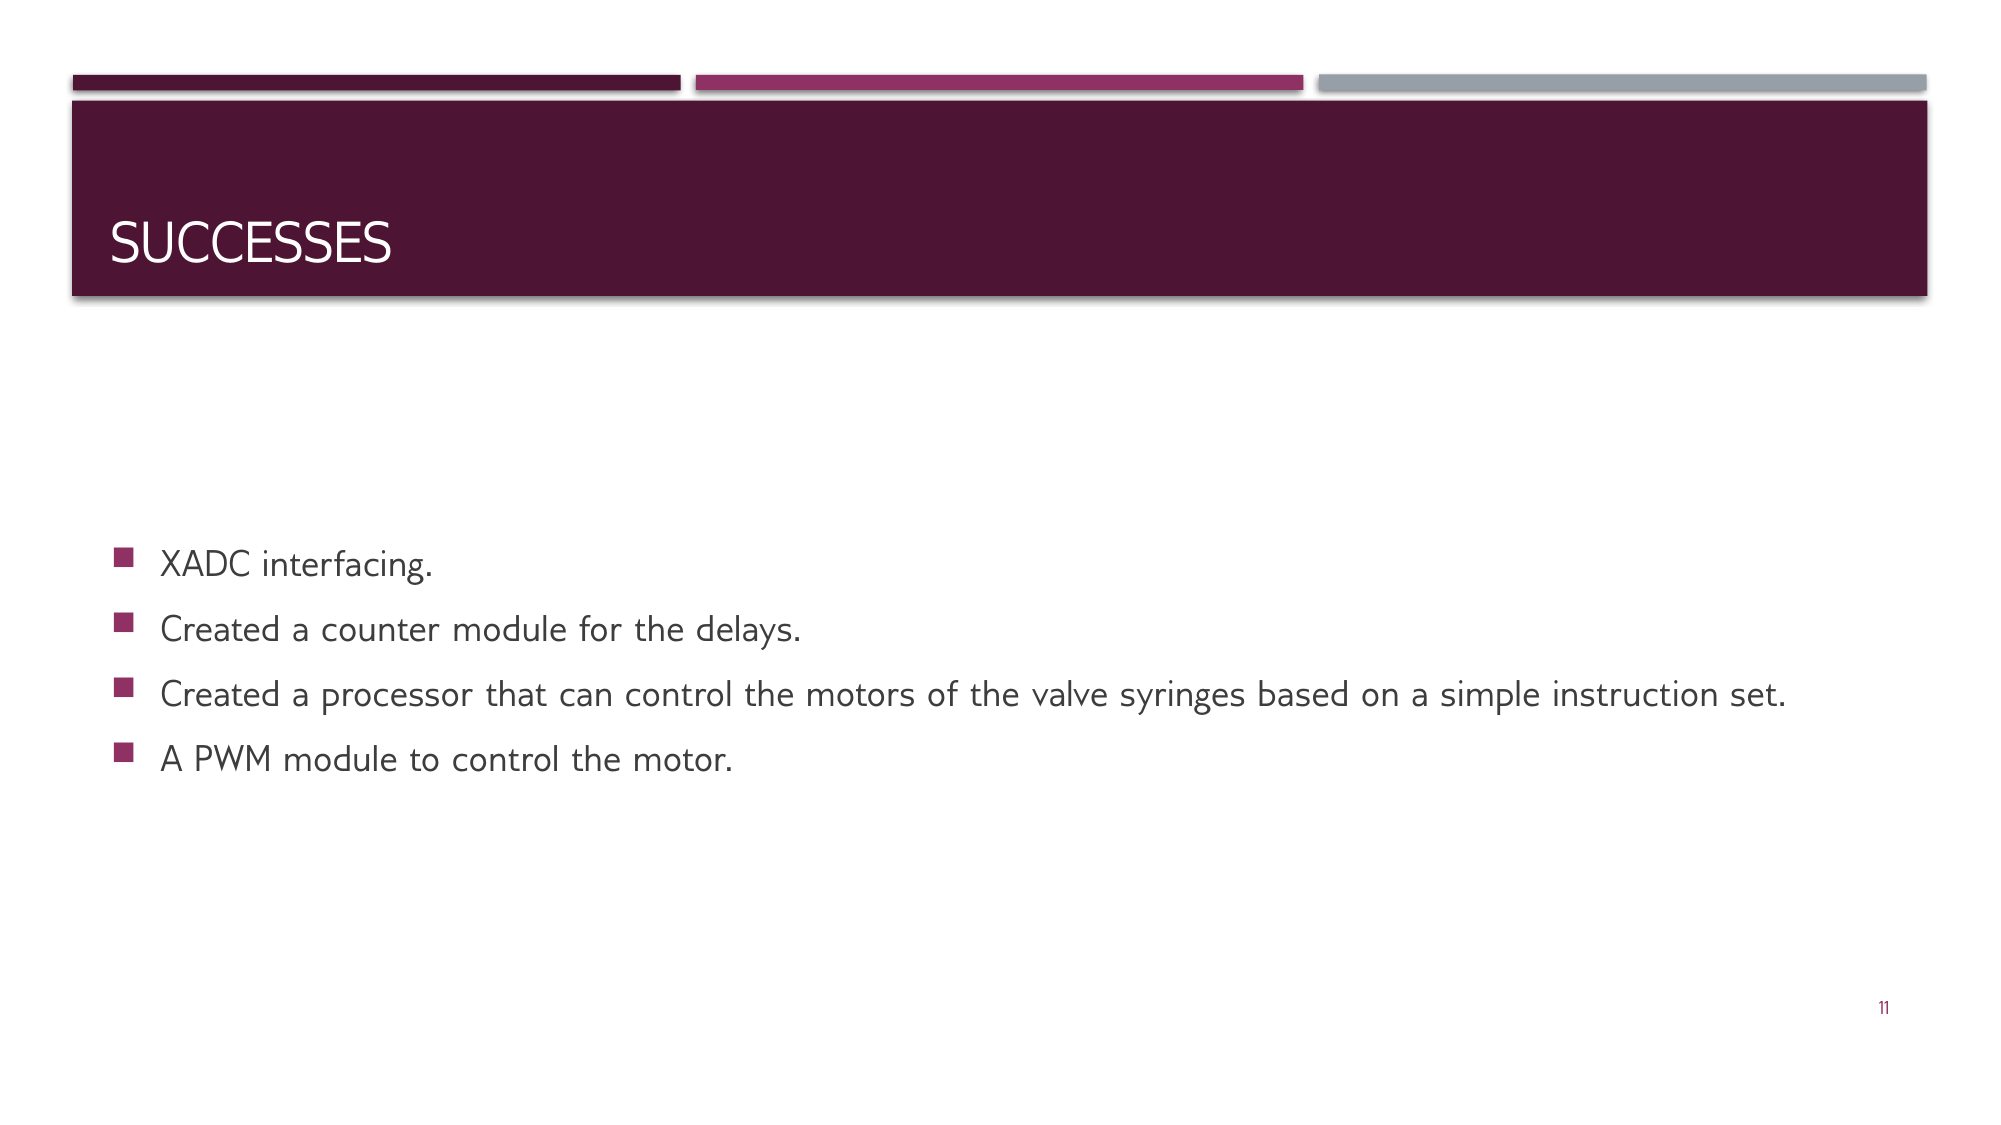

# Successes
XADC interfacing.
Created a counter module for the delays.
Created a processor that can control the motors of the valve syringes based on a simple instruction set.
A PWM module to control the motor.
11